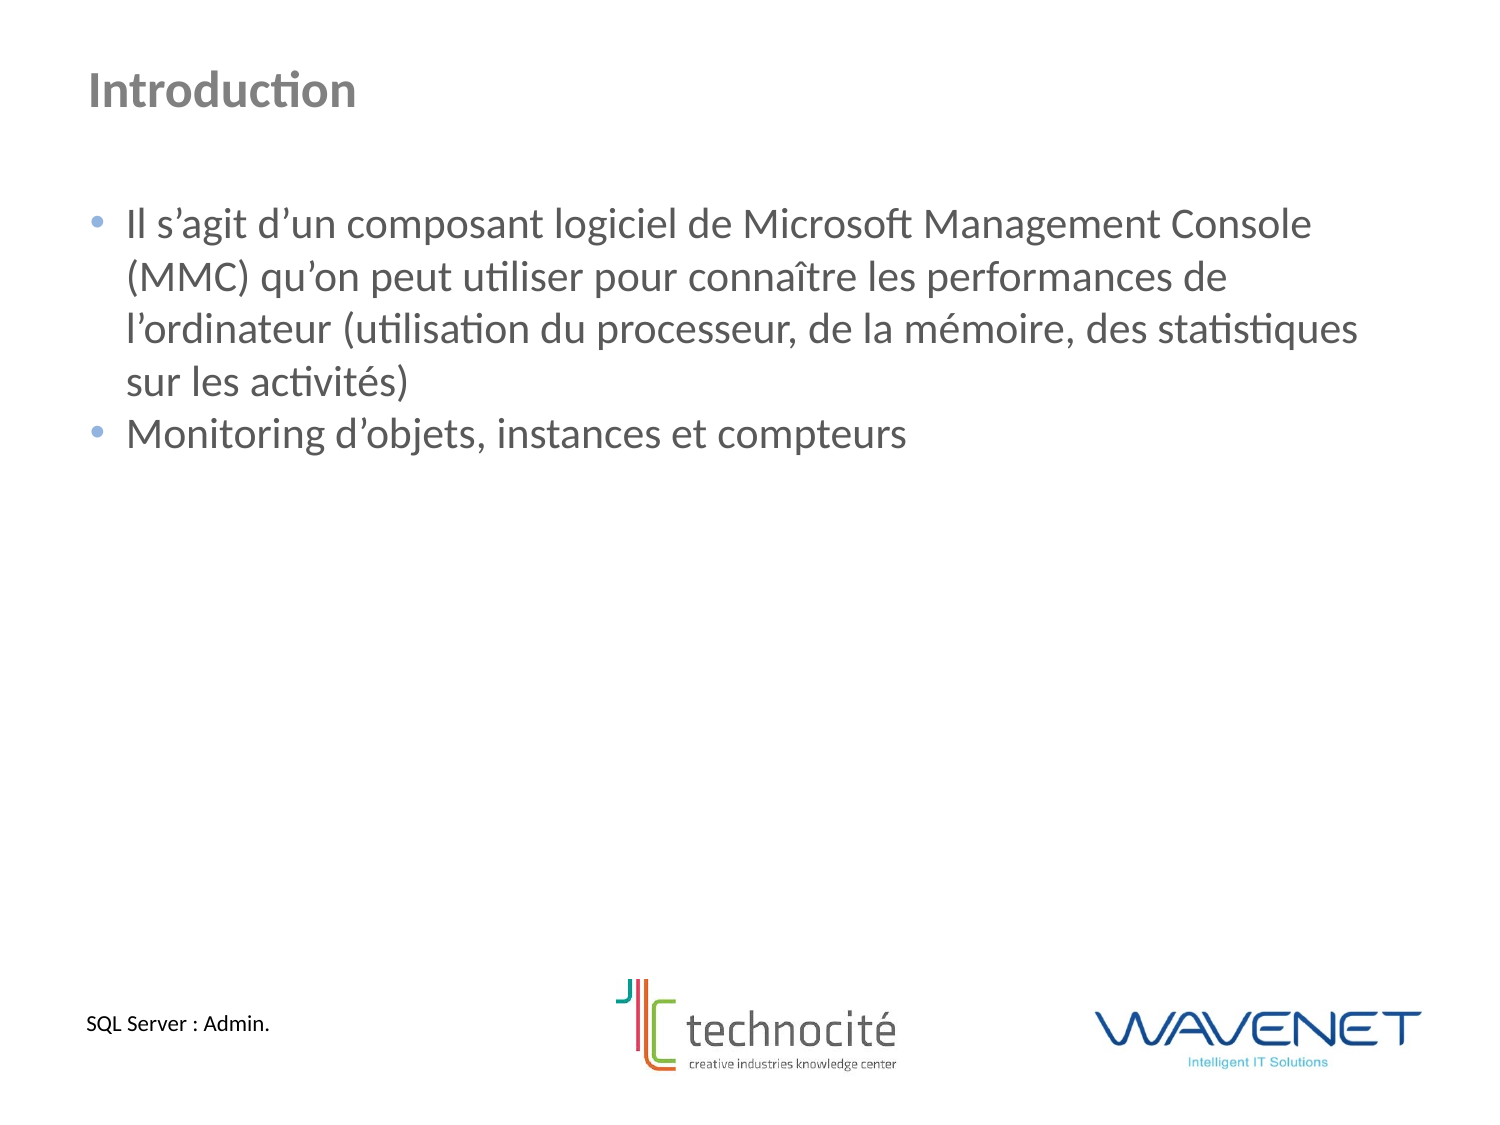

Introduction
Il s’agit d’un composant logiciel de Microsoft Management Console (MMC) qu’on peut utiliser pour connaître les performances de l’ordinateur (utilisation du processeur, de la mémoire, des statistiques sur les activités)
Monitoring d’objets, instances et compteurs
SQL Server : Admin.